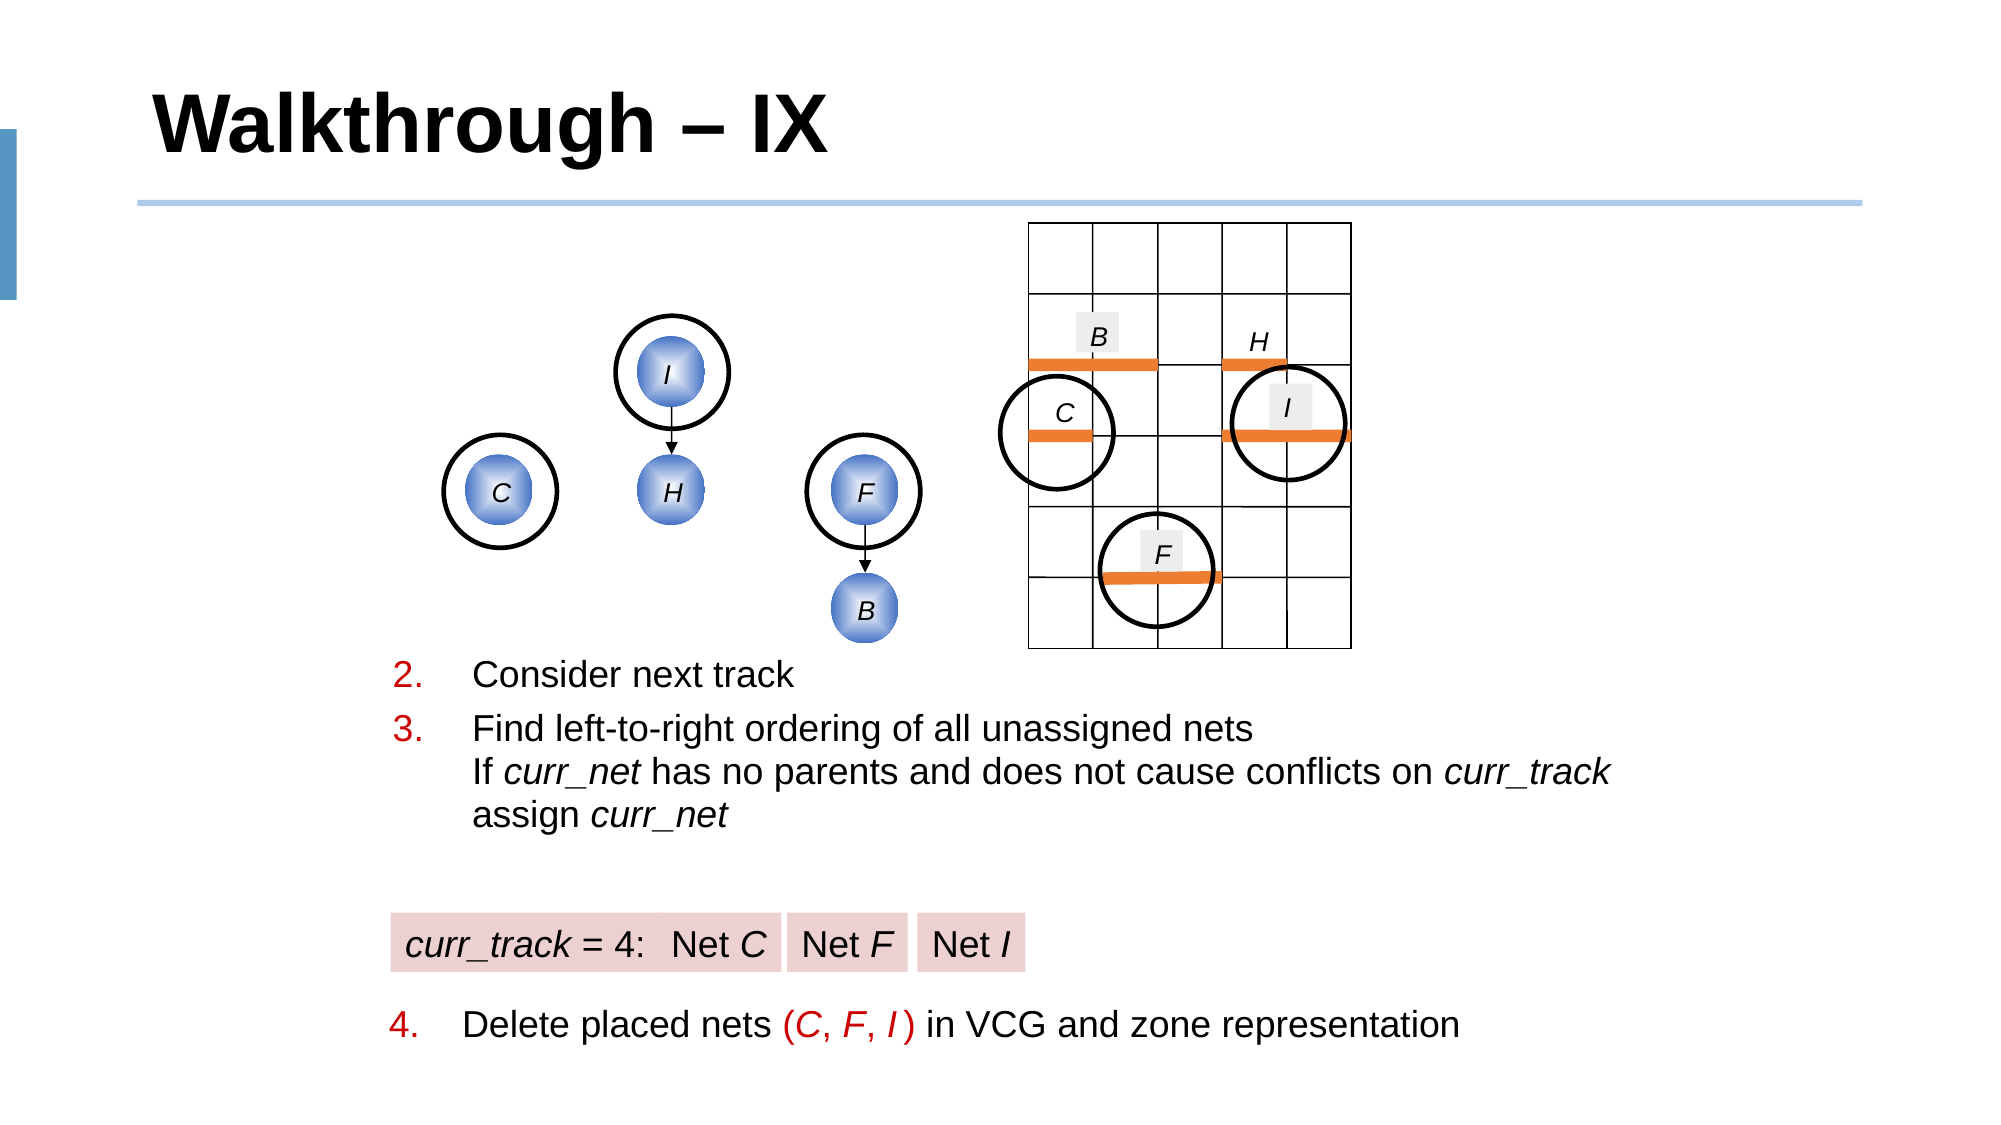

# Walkthrough – IX

B

H

I

I
C

C
H
F

F

B
Consider next track
Find left-to-right ordering of all unassigned nets
If curr_net has no parents and does not cause conflicts on curr_track
assign curr_net
curr_track = 4:
Net C
Net F
Net I
4.    Delete placed nets (C, F, I ) in VCG and zone representation